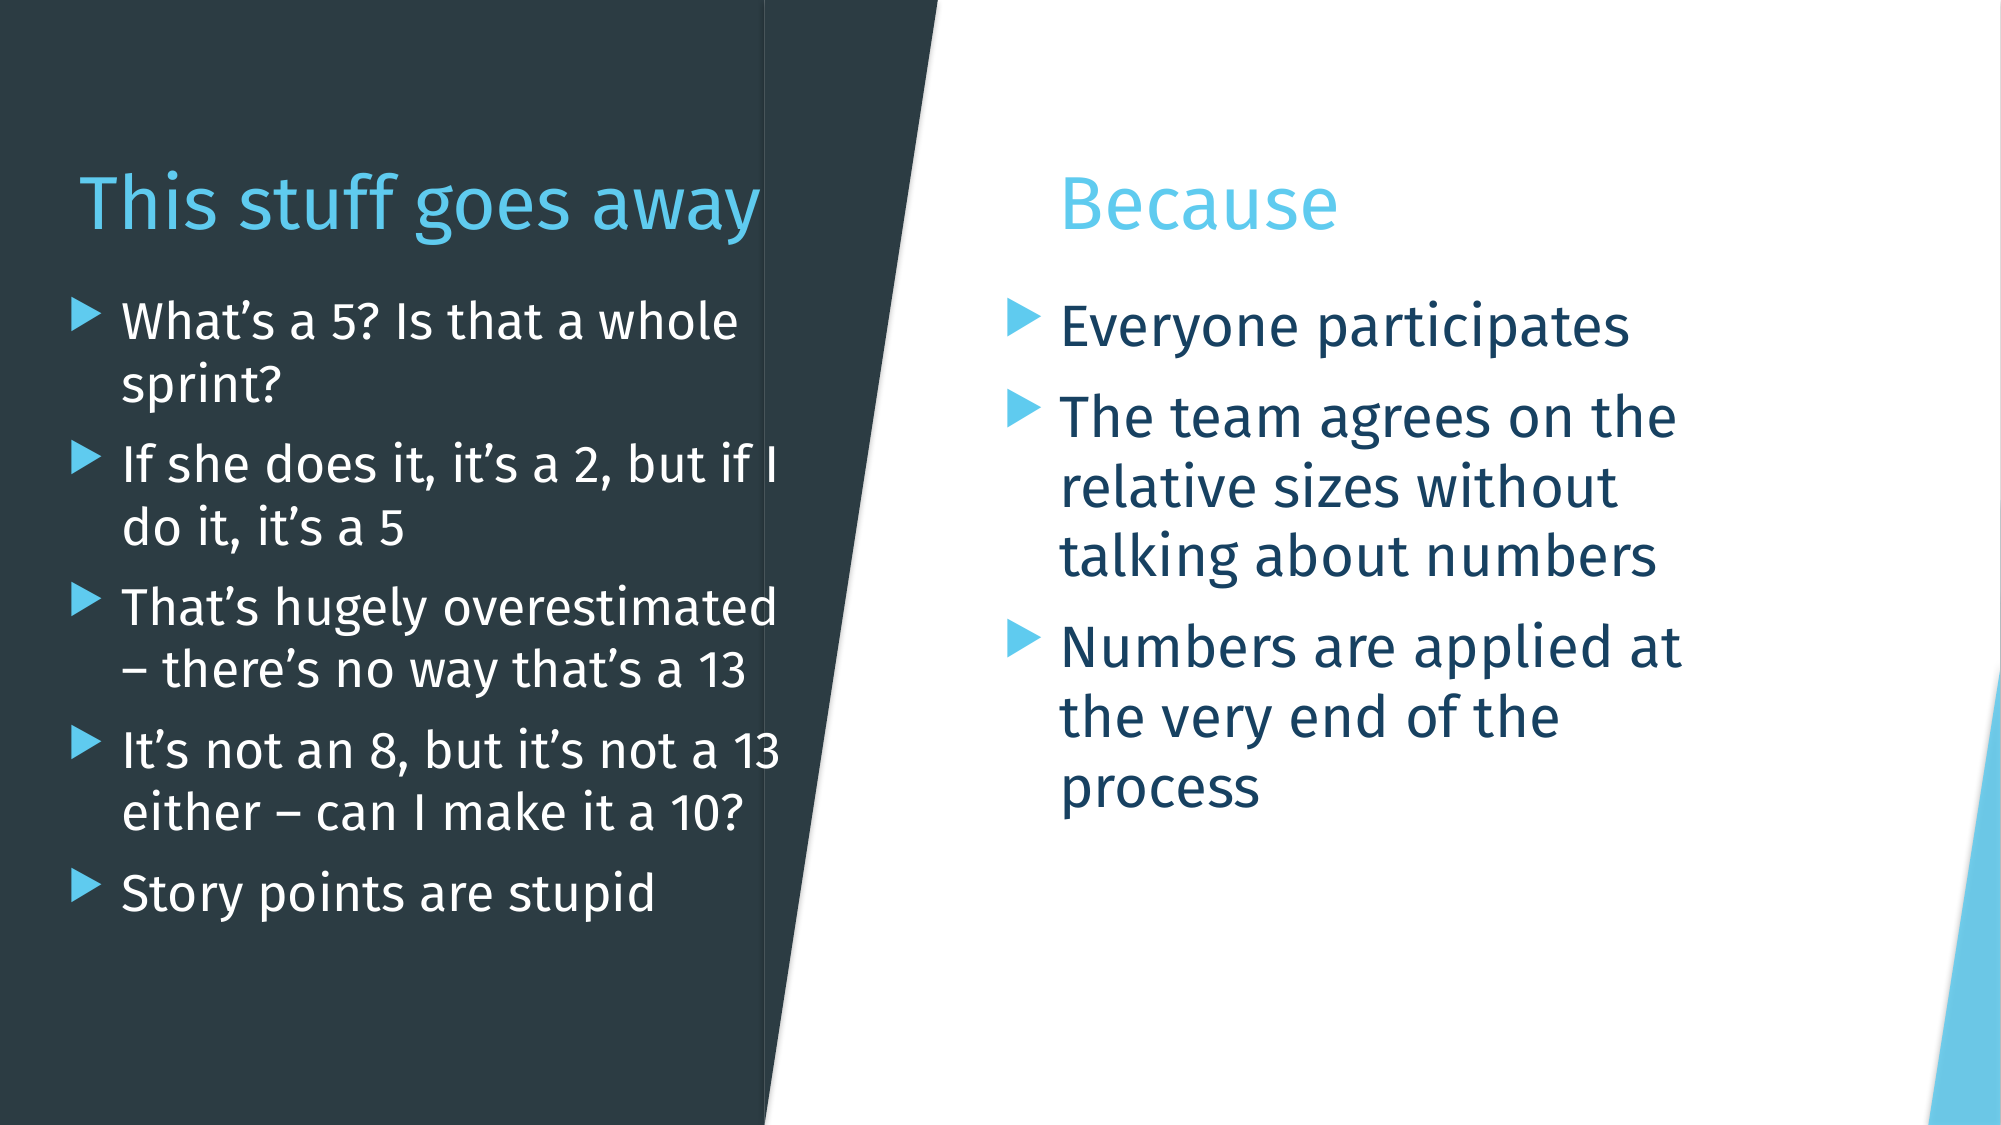

# This stuff goes away
Because
Everyone participates
The team agrees on the relative sizes without talking about numbers
Numbers are applied at the very end of the process
What’s a 5? Is that a whole sprint?
If she does it, it’s a 2, but if I do it, it’s a 5
That’s hugely overestimated – there’s no way that’s a 13
It’s not an 8, but it’s not a 13 either – can I make it a 10?
Story points are stupid